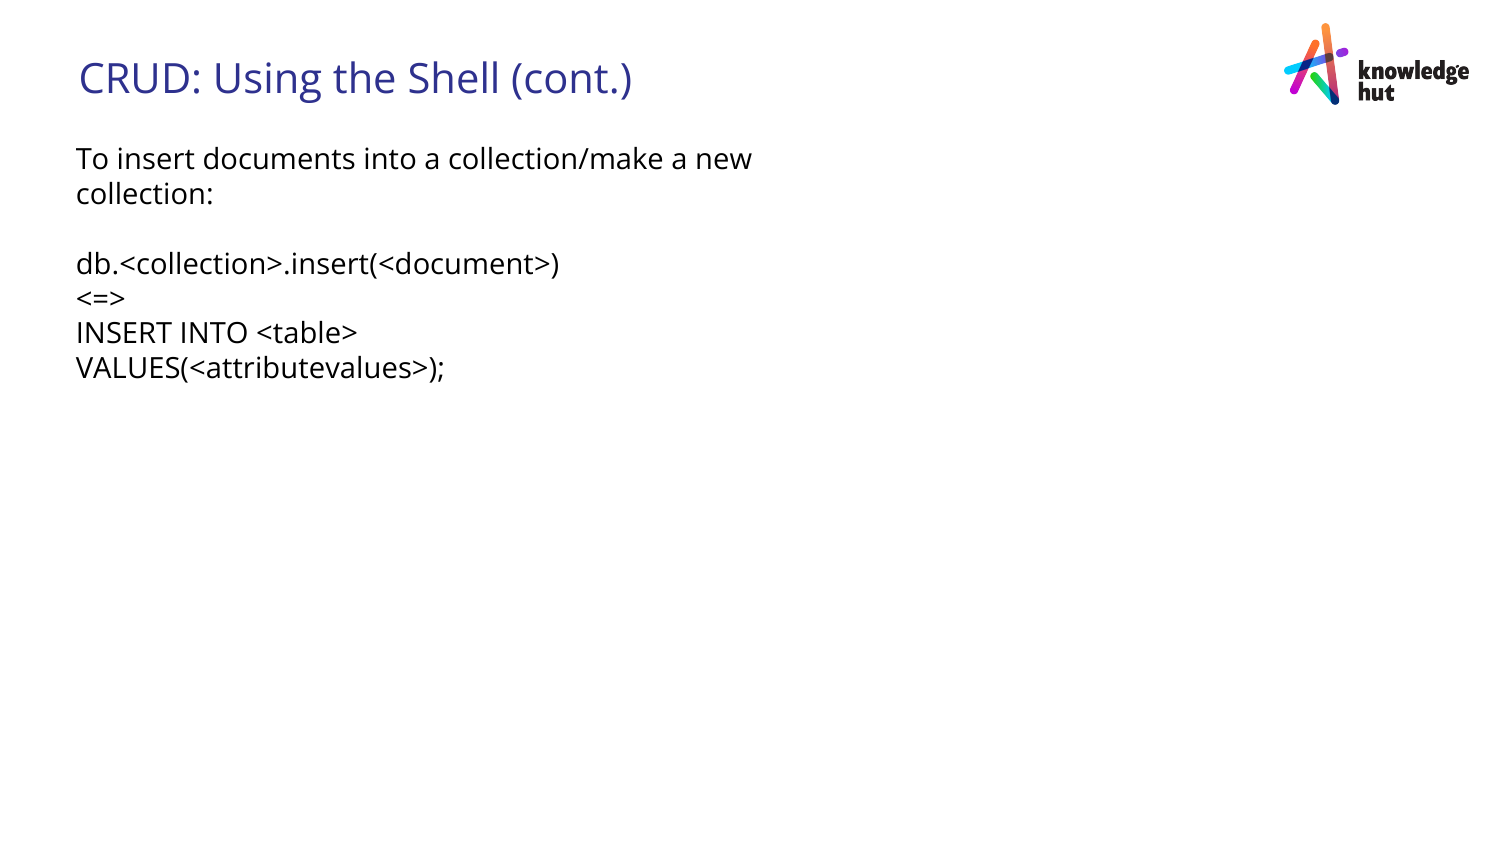

CRUD: Using the Shell (cont.)
To insert documents into a collection/make a new collection:

db.<collection>.insert(<document>)
<=>
INSERT INTO <table>
VALUES(<attributevalues>);